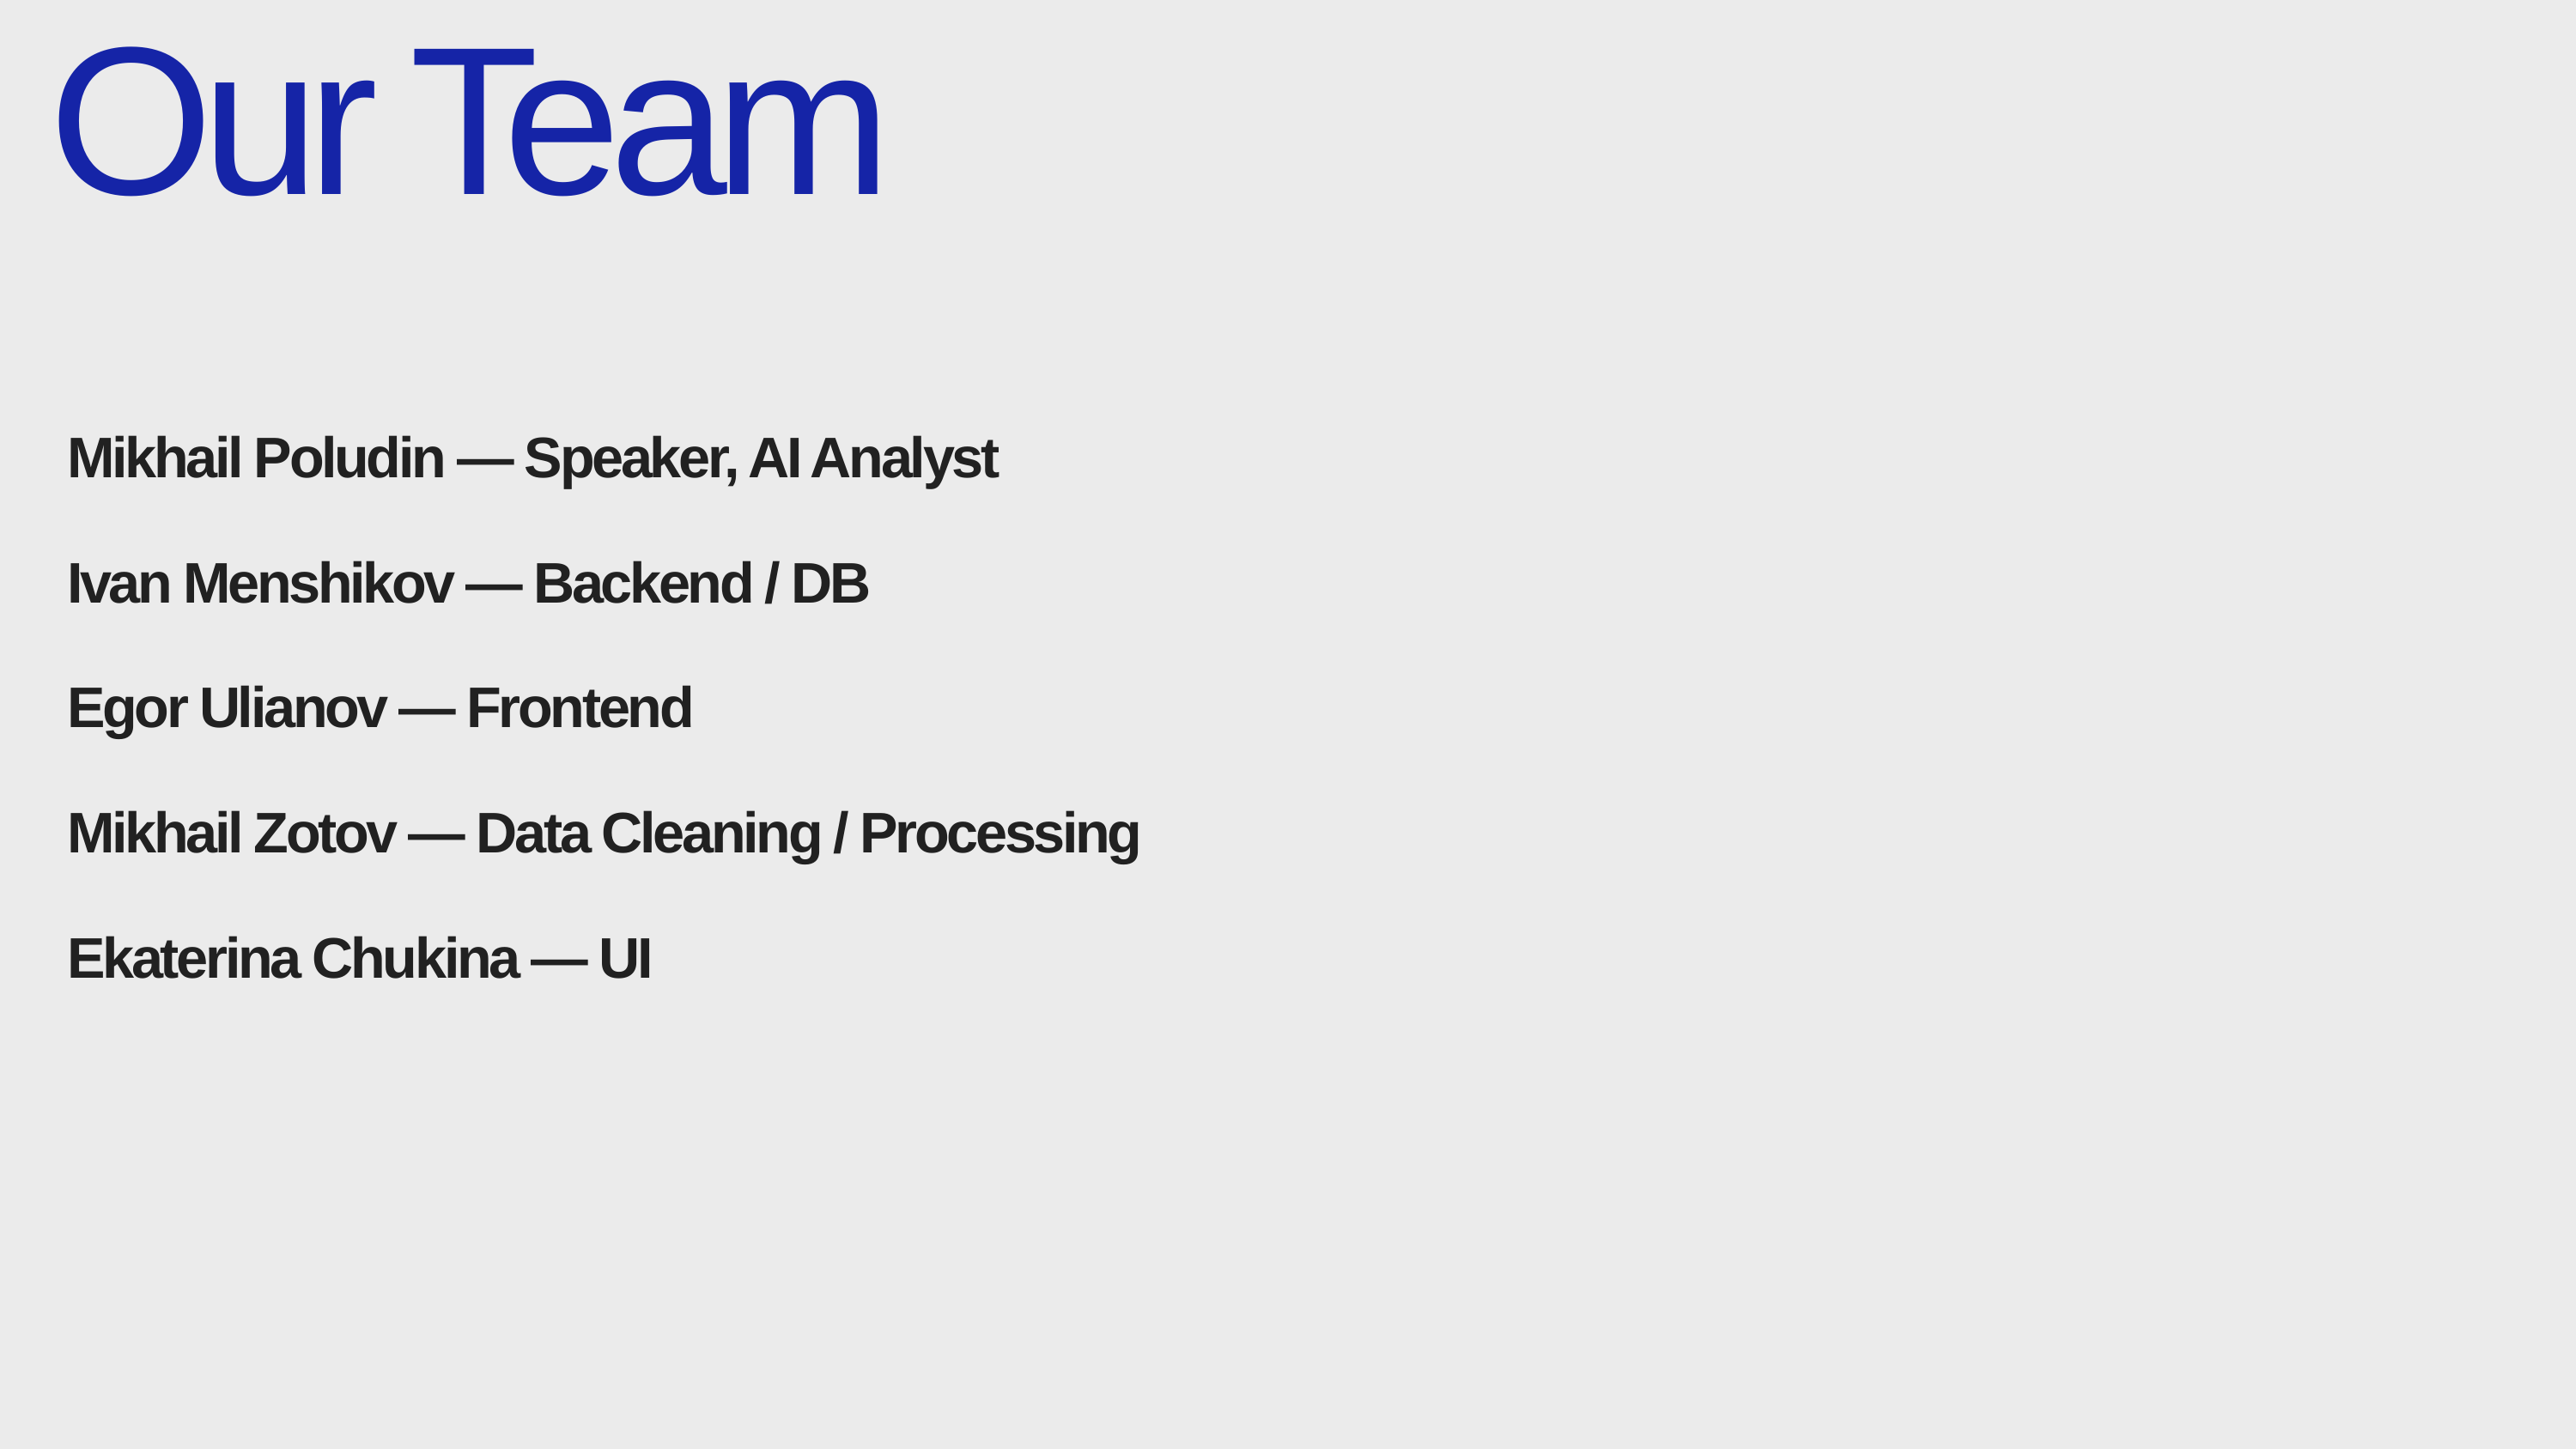

Our Team
Mikhail Poludin — Speaker, AI Analyst
Ivan Menshikov — Backend / DB
Egor Ulianov — Frontend
Mikhail Zotov — Data Cleaning / Processing
Ekaterina Chukina — UI